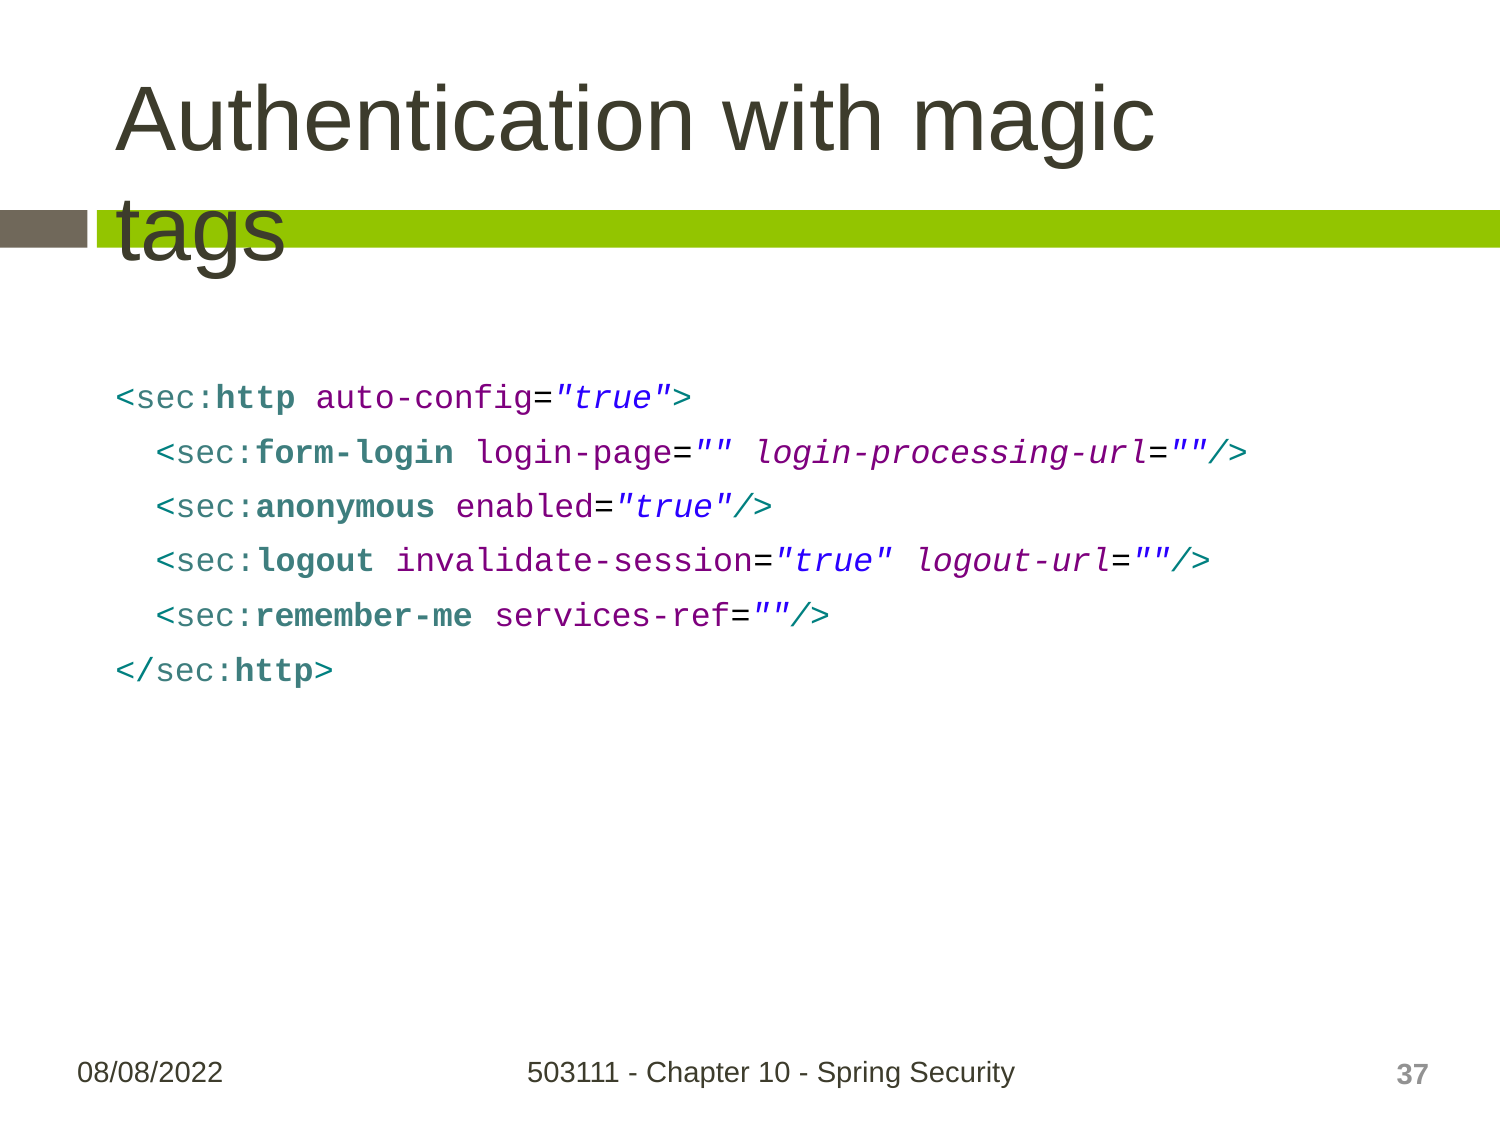

# Authentication with magic tags
<sec:http auto-config="true">
<sec:form-login login-page="" login-processing-url=""/>
<sec:anonymous enabled="true"/>
<sec:logout invalidate-session="true" logout-url=""/>
<sec:remember-me services-ref=""/>
</sec:http>
37
08/08/2022
503111 - Chapter 10 - Spring Security